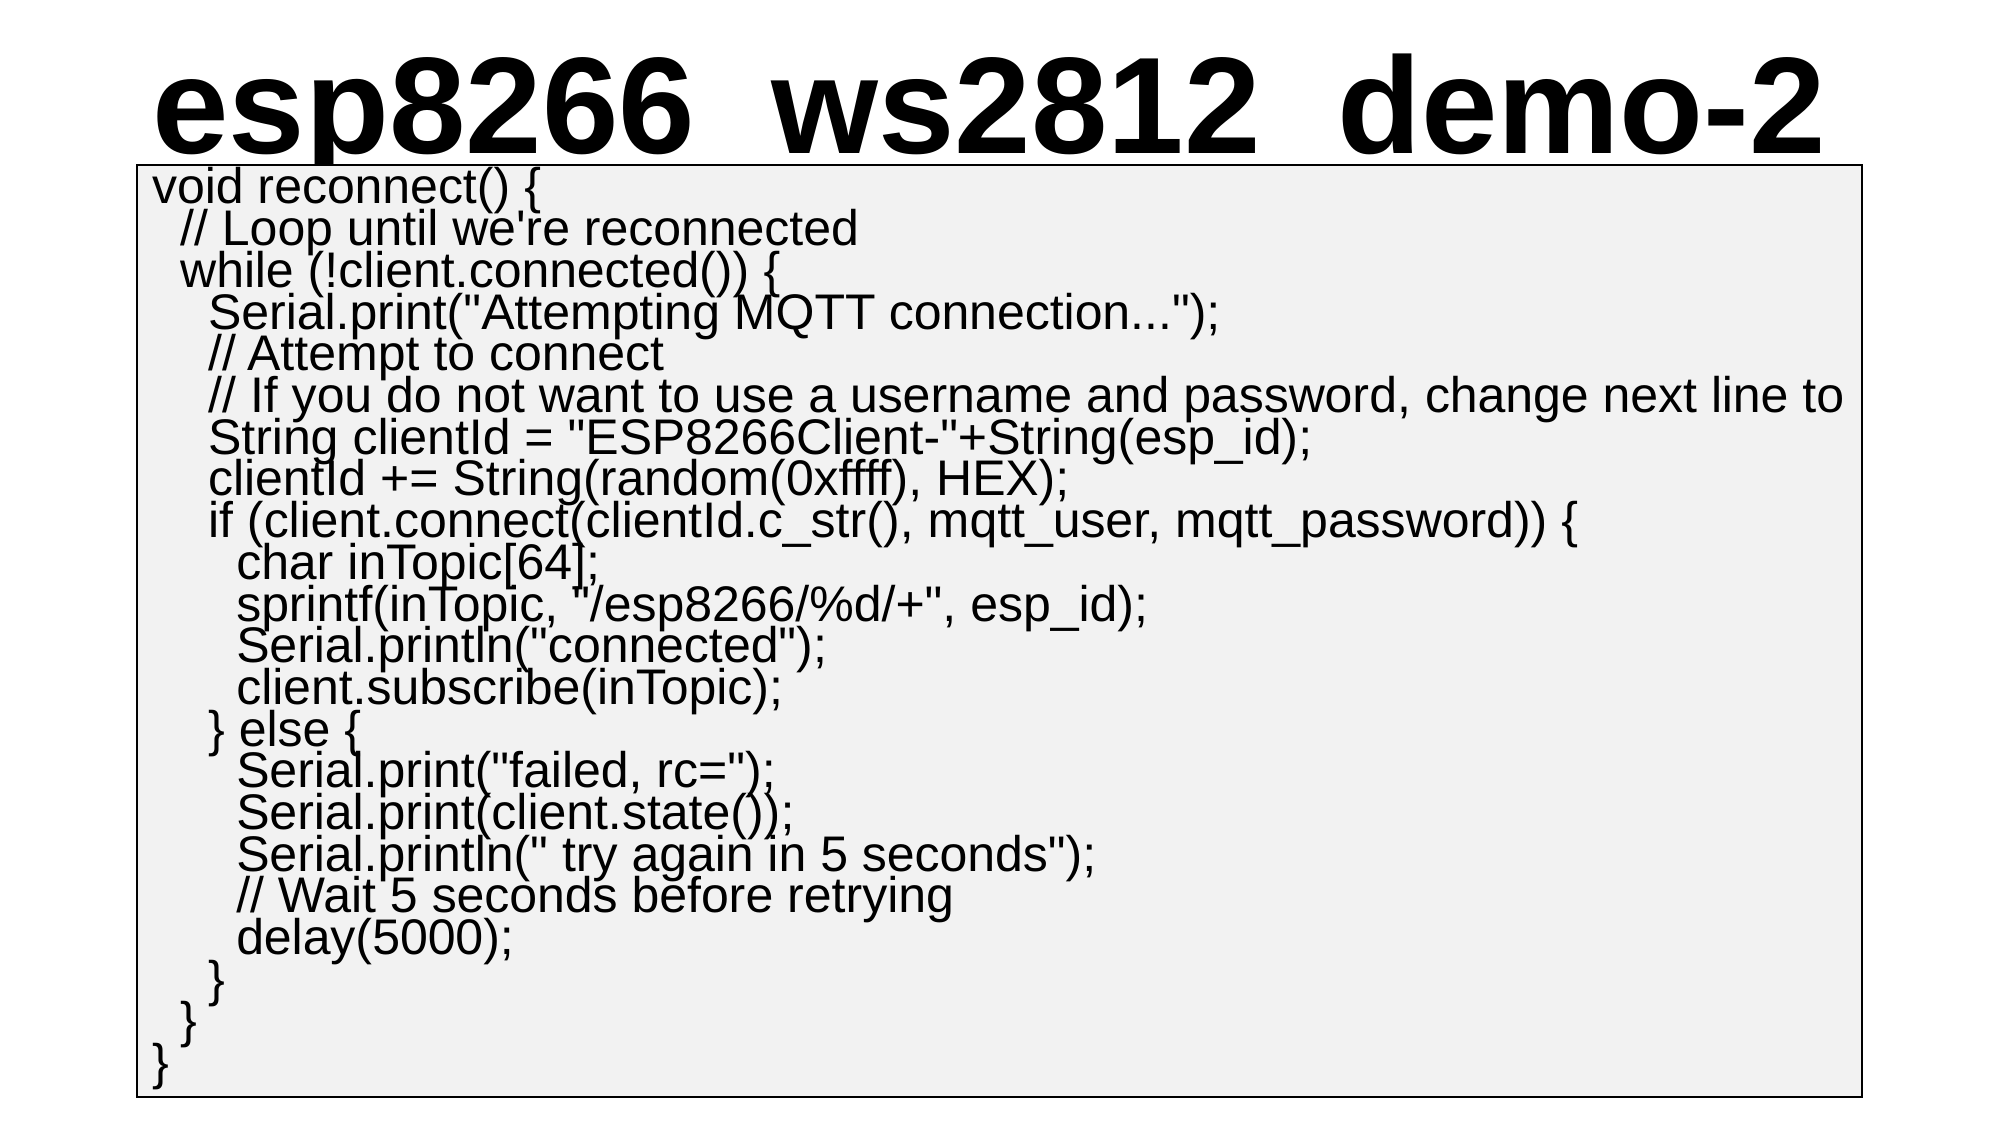

# esp8266_ws2812_demo-2
void reconnect() {
  // Loop until we're reconnected
  while (!client.connected()) {
    Serial.print("Attempting MQTT connection...");
    // Attempt to connect
    // If you do not want to use a username and password, change next line to
    String clientId = "ESP8266Client-"+String(esp_id);
    clientId += String(random(0xffff), HEX);
    if (client.connect(clientId.c_str(), mqtt_user, mqtt_password)) {
      char inTopic[64];
      sprintf(inTopic, "/esp8266/%d/+", esp_id);
      Serial.println("connected");
      client.subscribe(inTopic);
    } else {
      Serial.print("failed, rc=");
      Serial.print(client.state());
      Serial.println(" try again in 5 seconds");
      // Wait 5 seconds before retrying
      delay(5000);
    }
  }
}